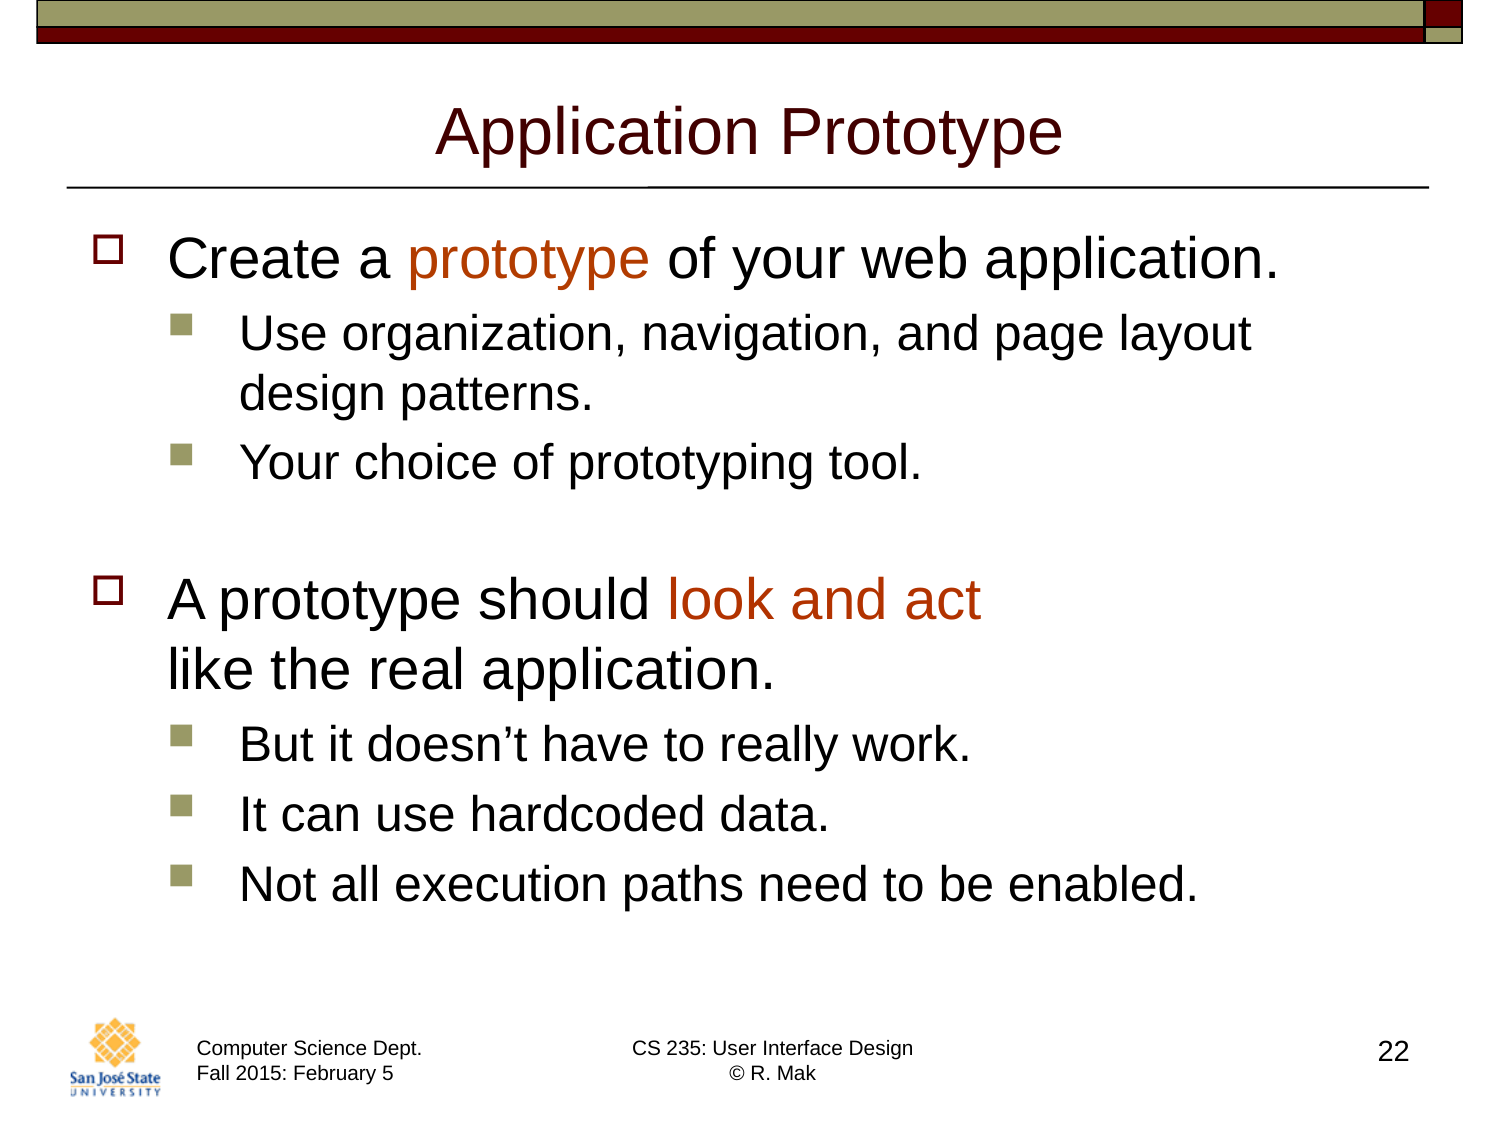

# Application Prototype
Create a prototype of your web application.
Use organization, navigation, and page layout design patterns.
Your choice of prototyping tool.

A prototype should look and act
like the real application.
But it doesn’t have to really work.
It can use hardcoded data.
Not all execution paths need to be enabled.

22